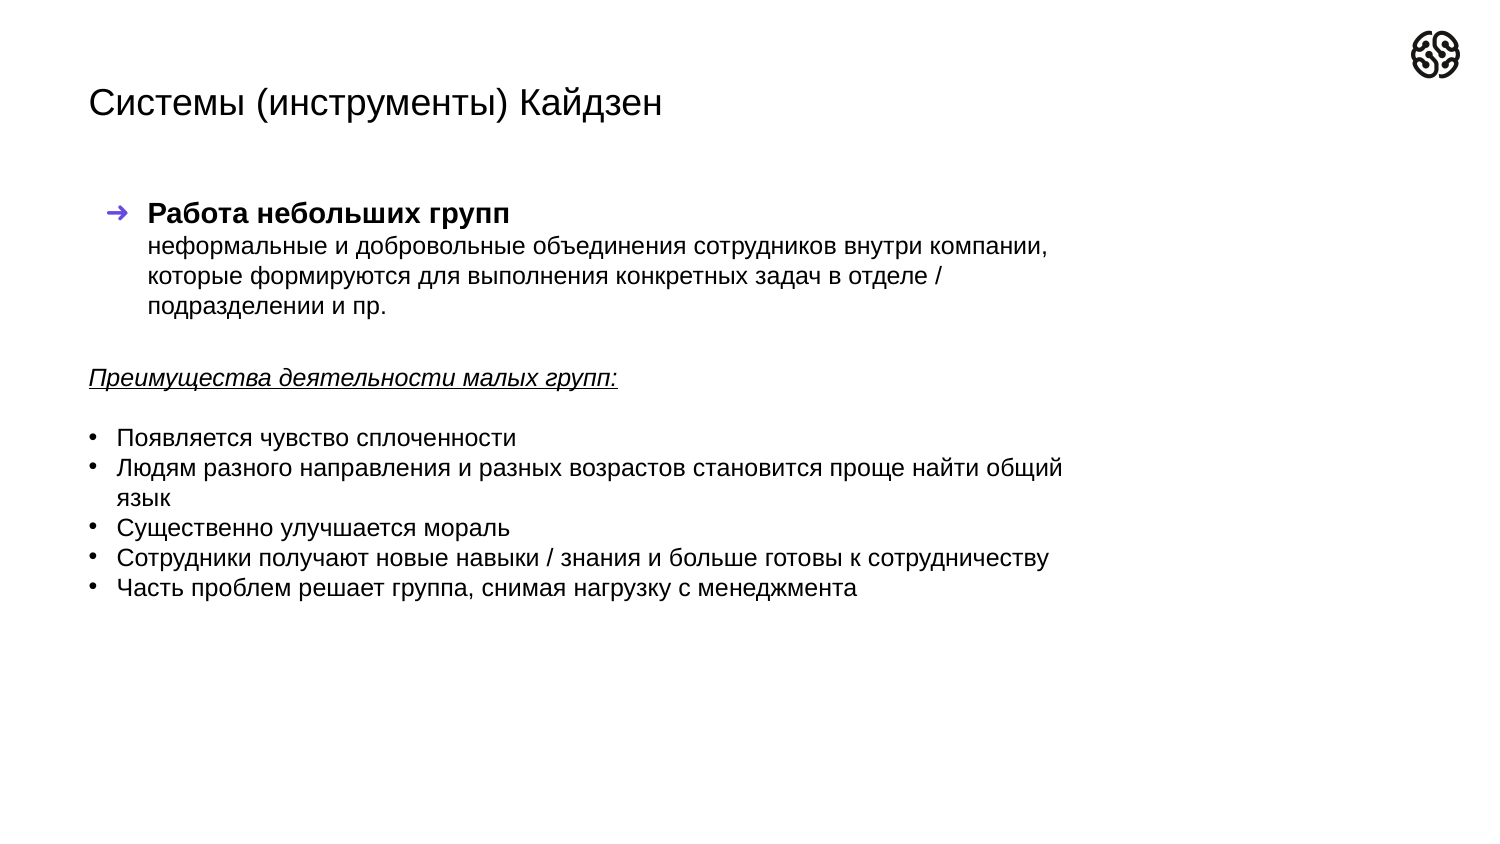

# Системы (инструменты) Кайдзен

Работа небольших групп
неформальные и добровольные объединения сотрудников внутри компании, которые формируются для выполнения конкретных задач в отделе / подразделении и пр.

Преимущества деятельности малых групп:

Появляется чувство сплоченности
Людям разного направления и разных возрастов становится проще найти общий язык
Существенно улучшается мораль
Сотрудники получают новые навыки / знания и больше готовы к сотрудничеству
Часть проблем решает группа, снимая нагрузку с менеджмента